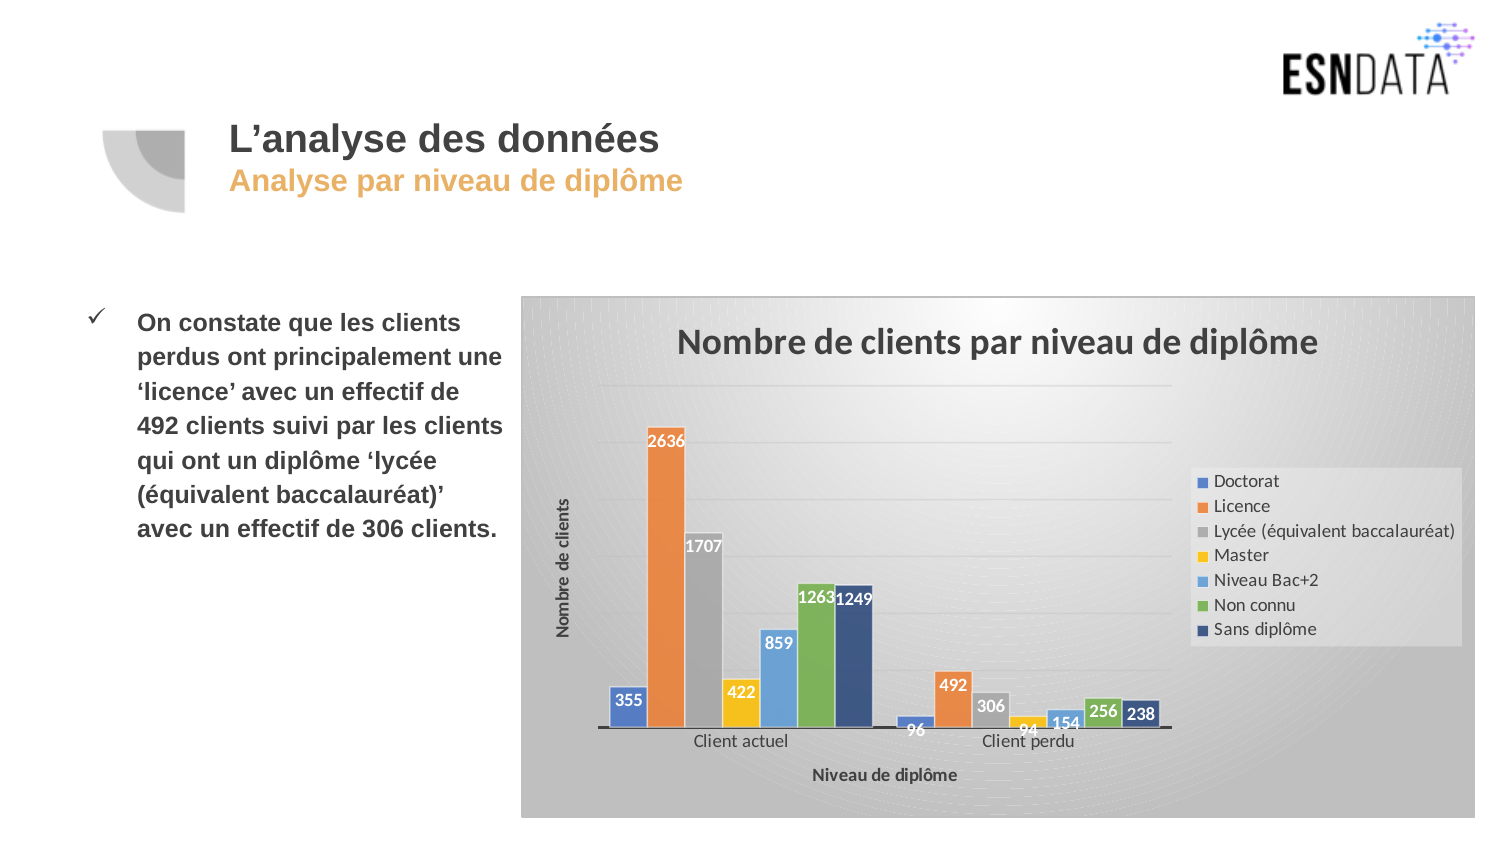

# L’analyse des données Analyse par niveau de diplôme
On constate que les clients perdus ont principalement une ‘licence’ avec un effectif de 492 clients suivi par les clients qui ont un diplôme ‘lycée (équivalent baccalauréat)’ avec un effectif de 306 clients.

### Chart: Nombre de clients par niveau de diplôme

| Category | Doctorat | Licence | Lycée (équivalent baccalauréat) | Master | Niveau Bac+2 | Non connu | Sans diplôme |
|---|---|---|---|---|---|---|---|
| Client actuel | 355.0 | 2636.0 | 1707.0 | 422.0 | 859.0 | 1263.0 | 1249.0 |
| Client perdu | 96.0 | 492.0 | 306.0 | 94.0 | 154.0 | 256.0 | 238.0 |